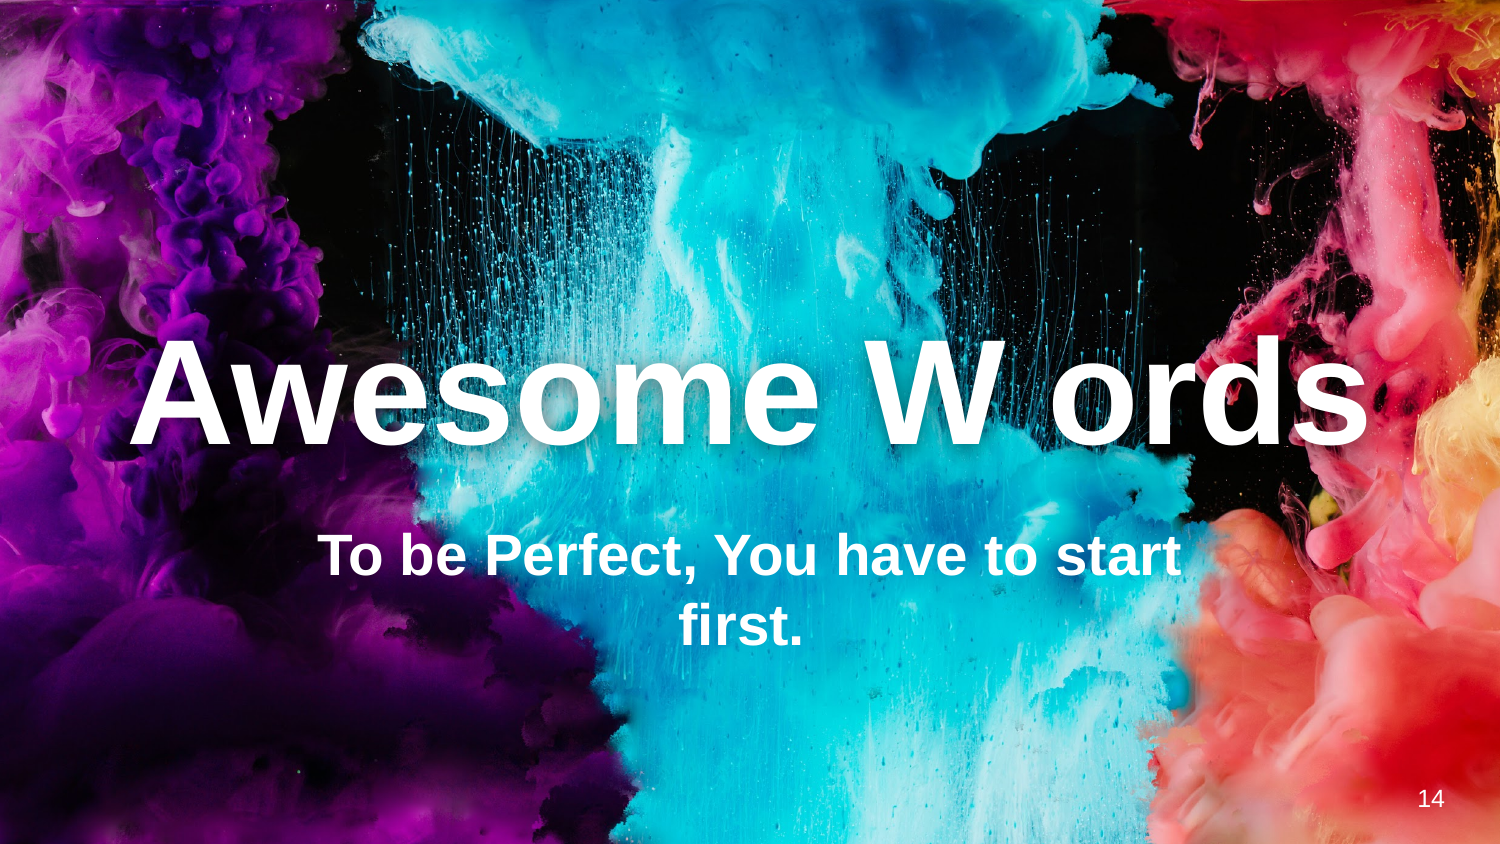

# Awesome W ords
To be Perfect, You have to start first.
14